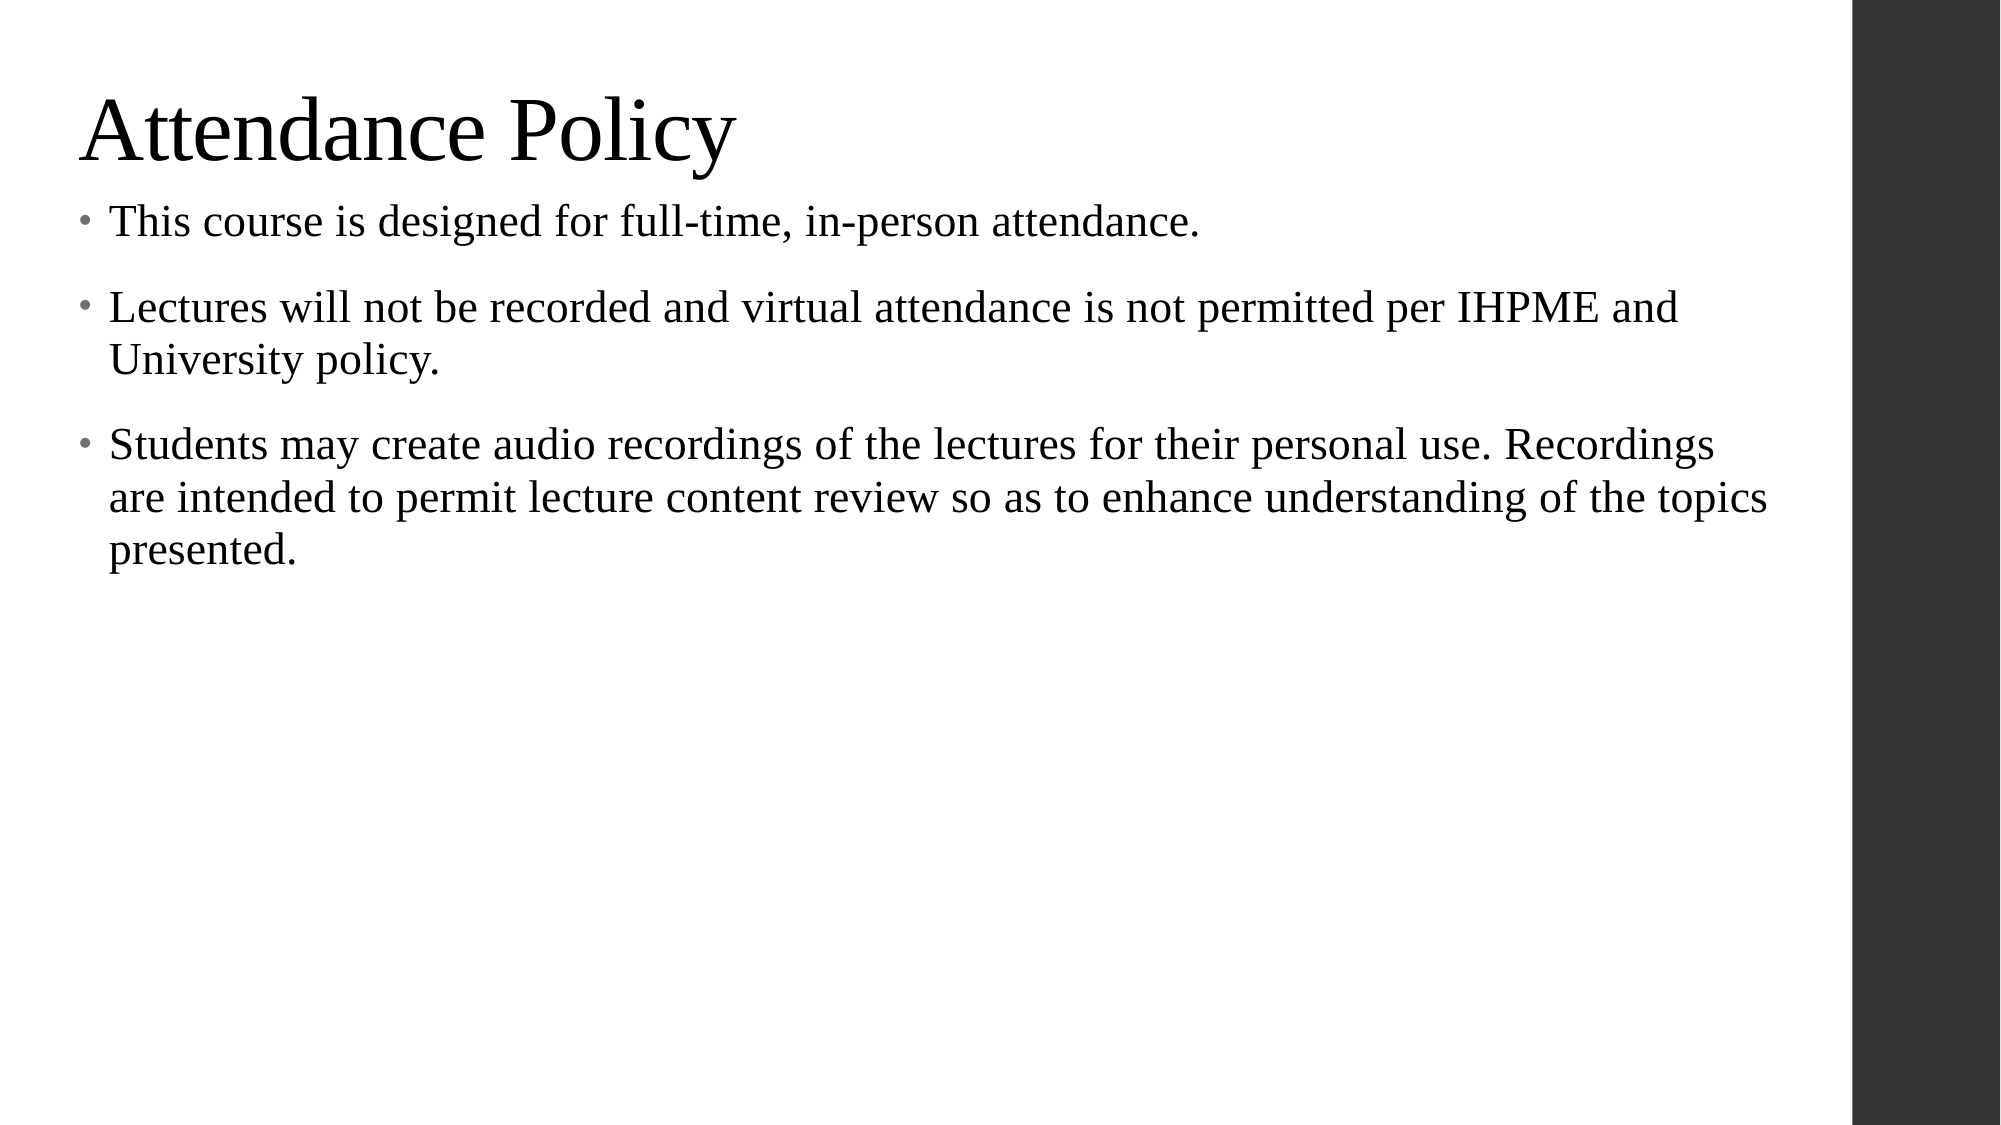

#
Attendance Policy
This course is designed for full-time, in-person attendance.
Lectures will not be recorded and virtual attendance is not permitted per IHPME and University policy.
Students may create audio recordings of the lectures for their personal use. Recordings are intended to permit lecture content review so as to enhance understanding of the topics presented.